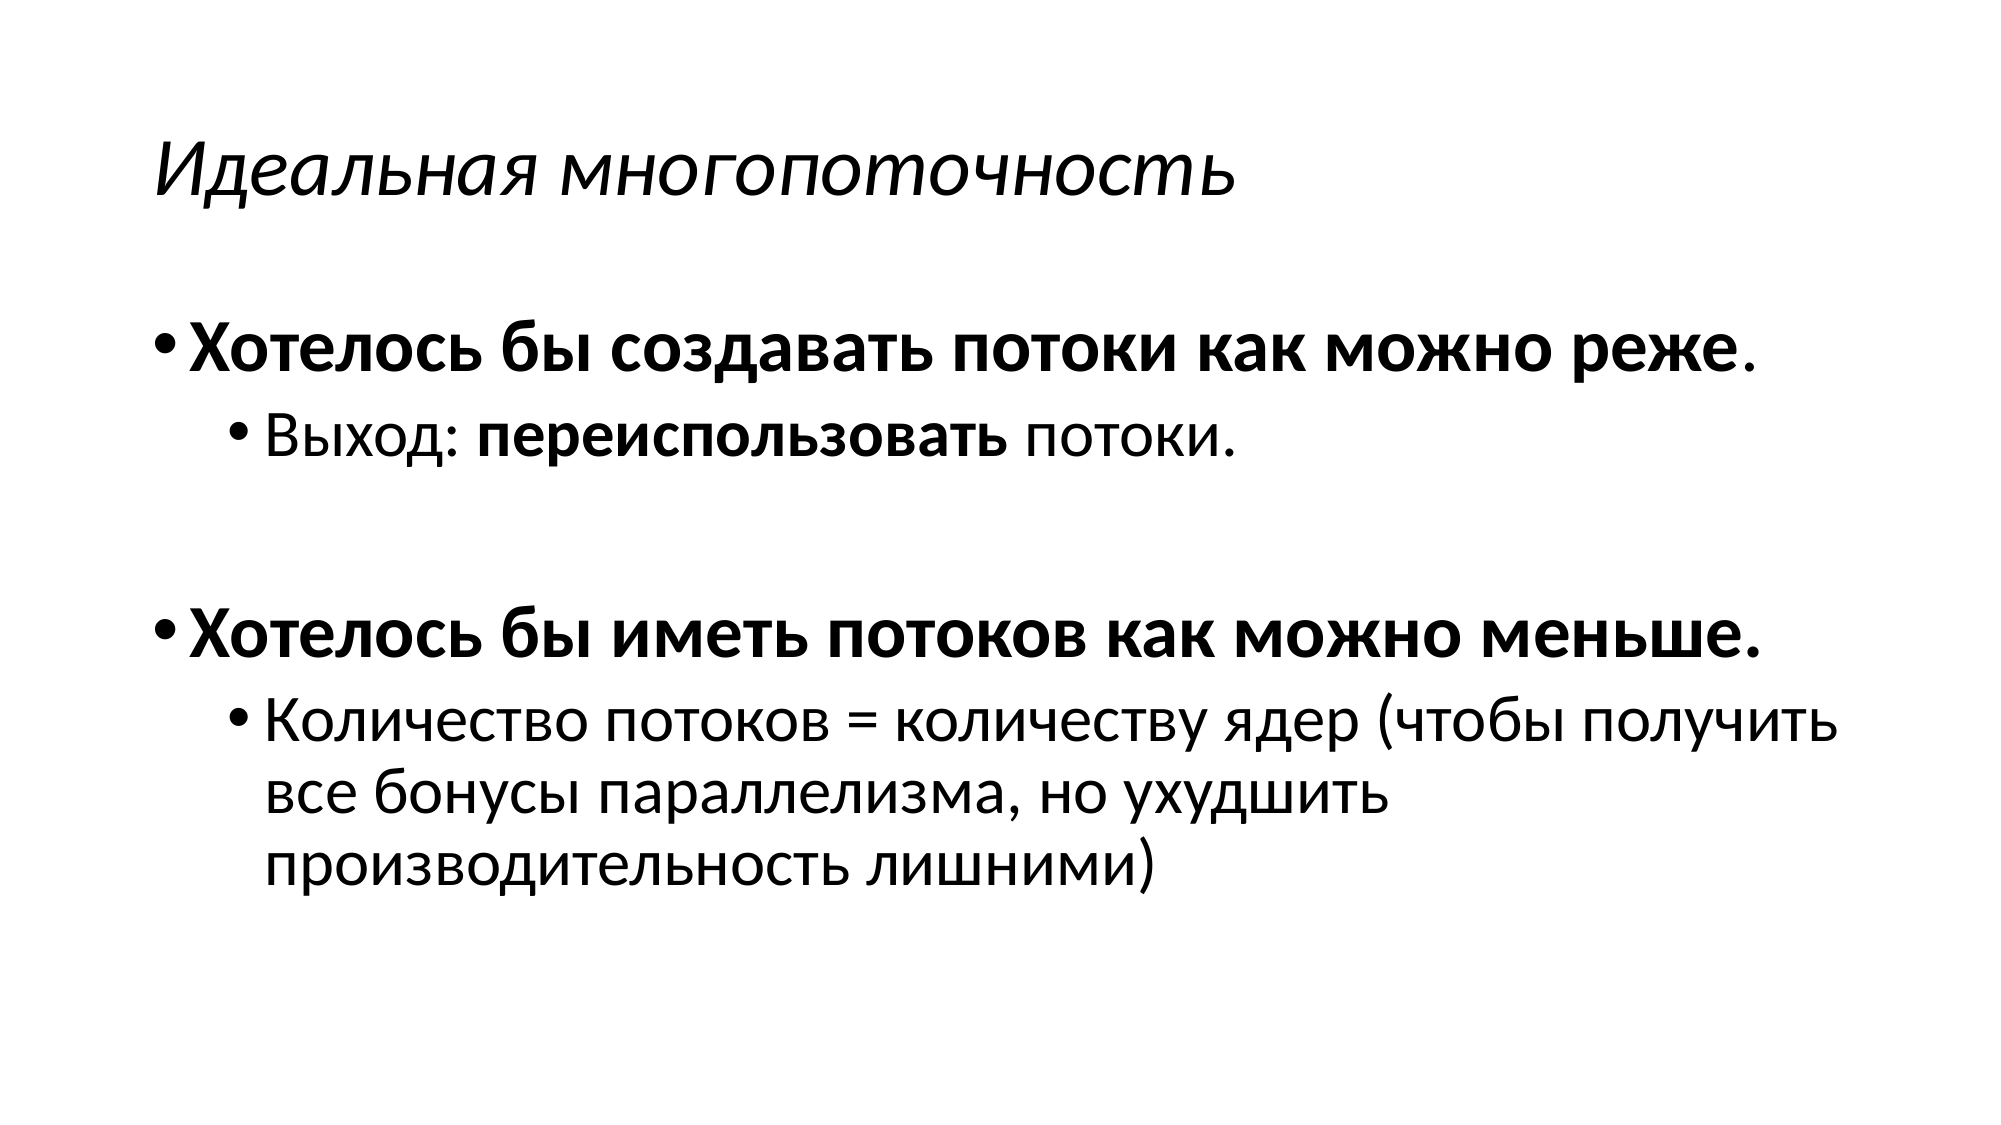

# Идеальная многопоточность
Хотелось бы создавать потоки как можно реже.
Выход: переиспользовать потоки.

Хотелось бы иметь потоков как можно меньше.
Количество потоков = количеству ядер (чтобы получить все бонусы параллелизма, но ухудшить производительность лишними)